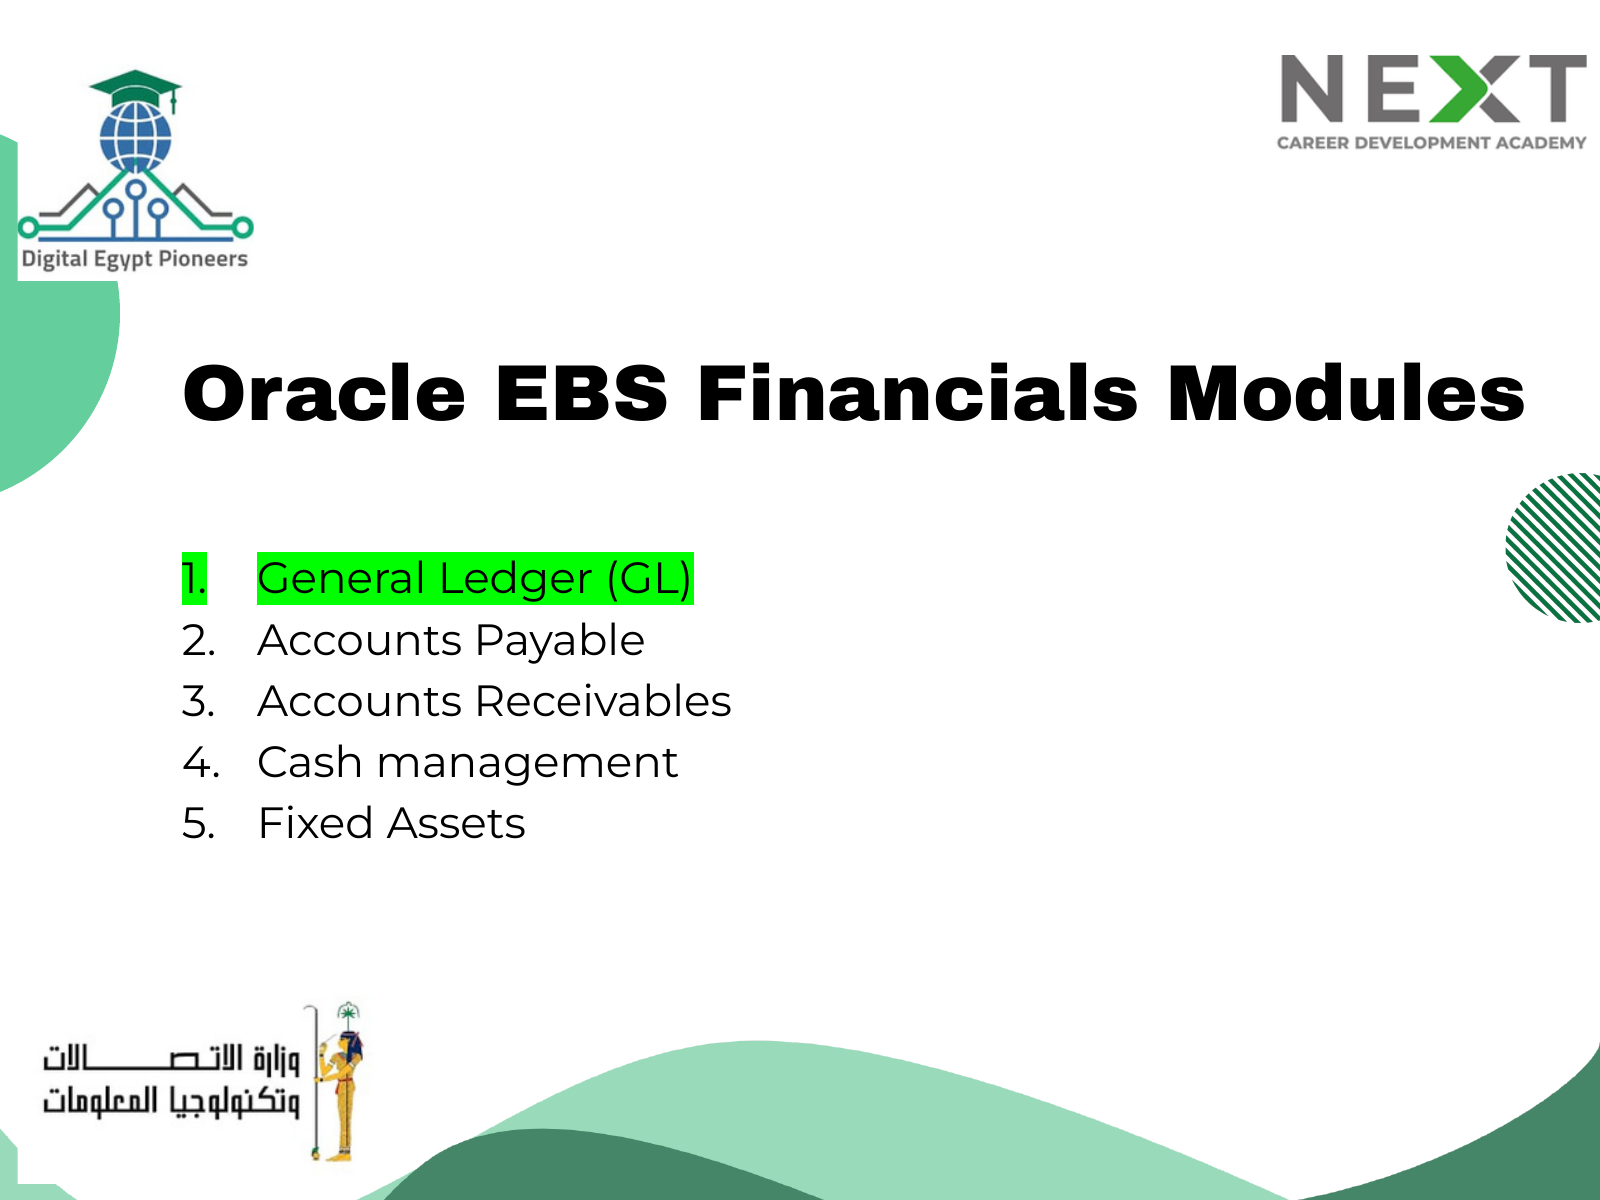

Oracle EBS Financials Modules

General Ledger (GL)
Accounts Payable
Accounts Receivables
Cash management
Fixed Assets